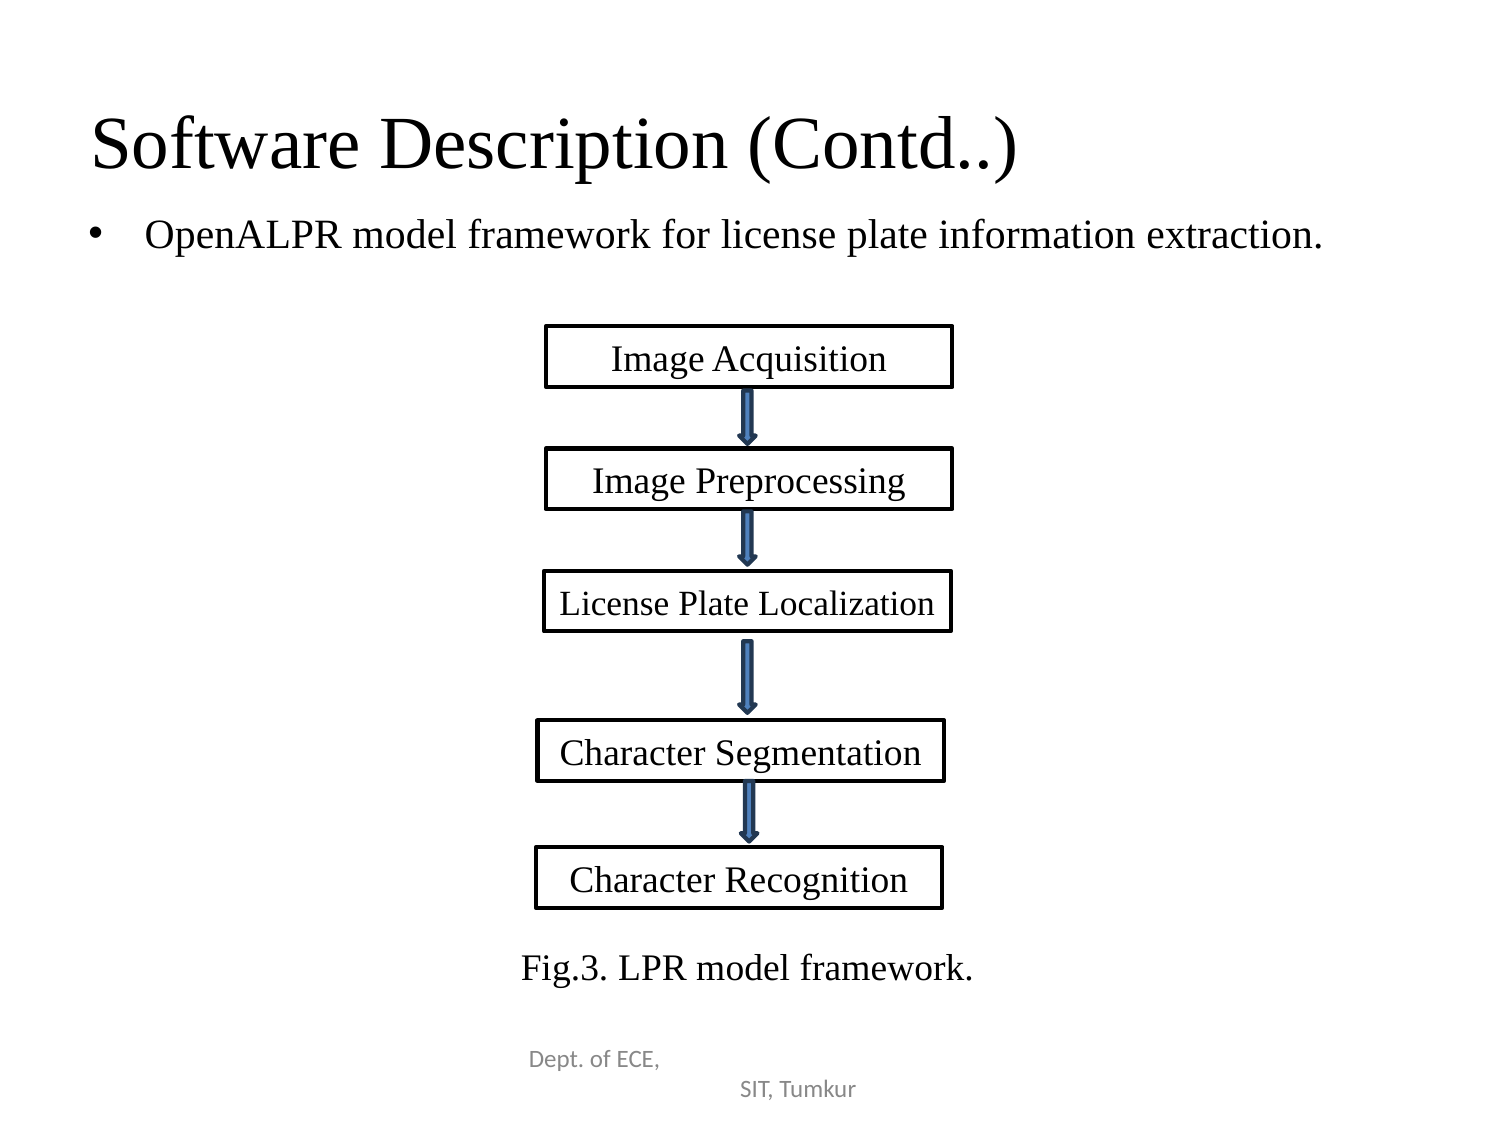

# Software Description (Contd..)
OpenALPR model framework for license plate information extraction.

Image Acquisition

Image Preprocessing

License Plate Localization

Character Segmentation

Character Recognition
Fig.3. LPR model framework.
Dept. of ECE,                                                                        SIT, Tumkur